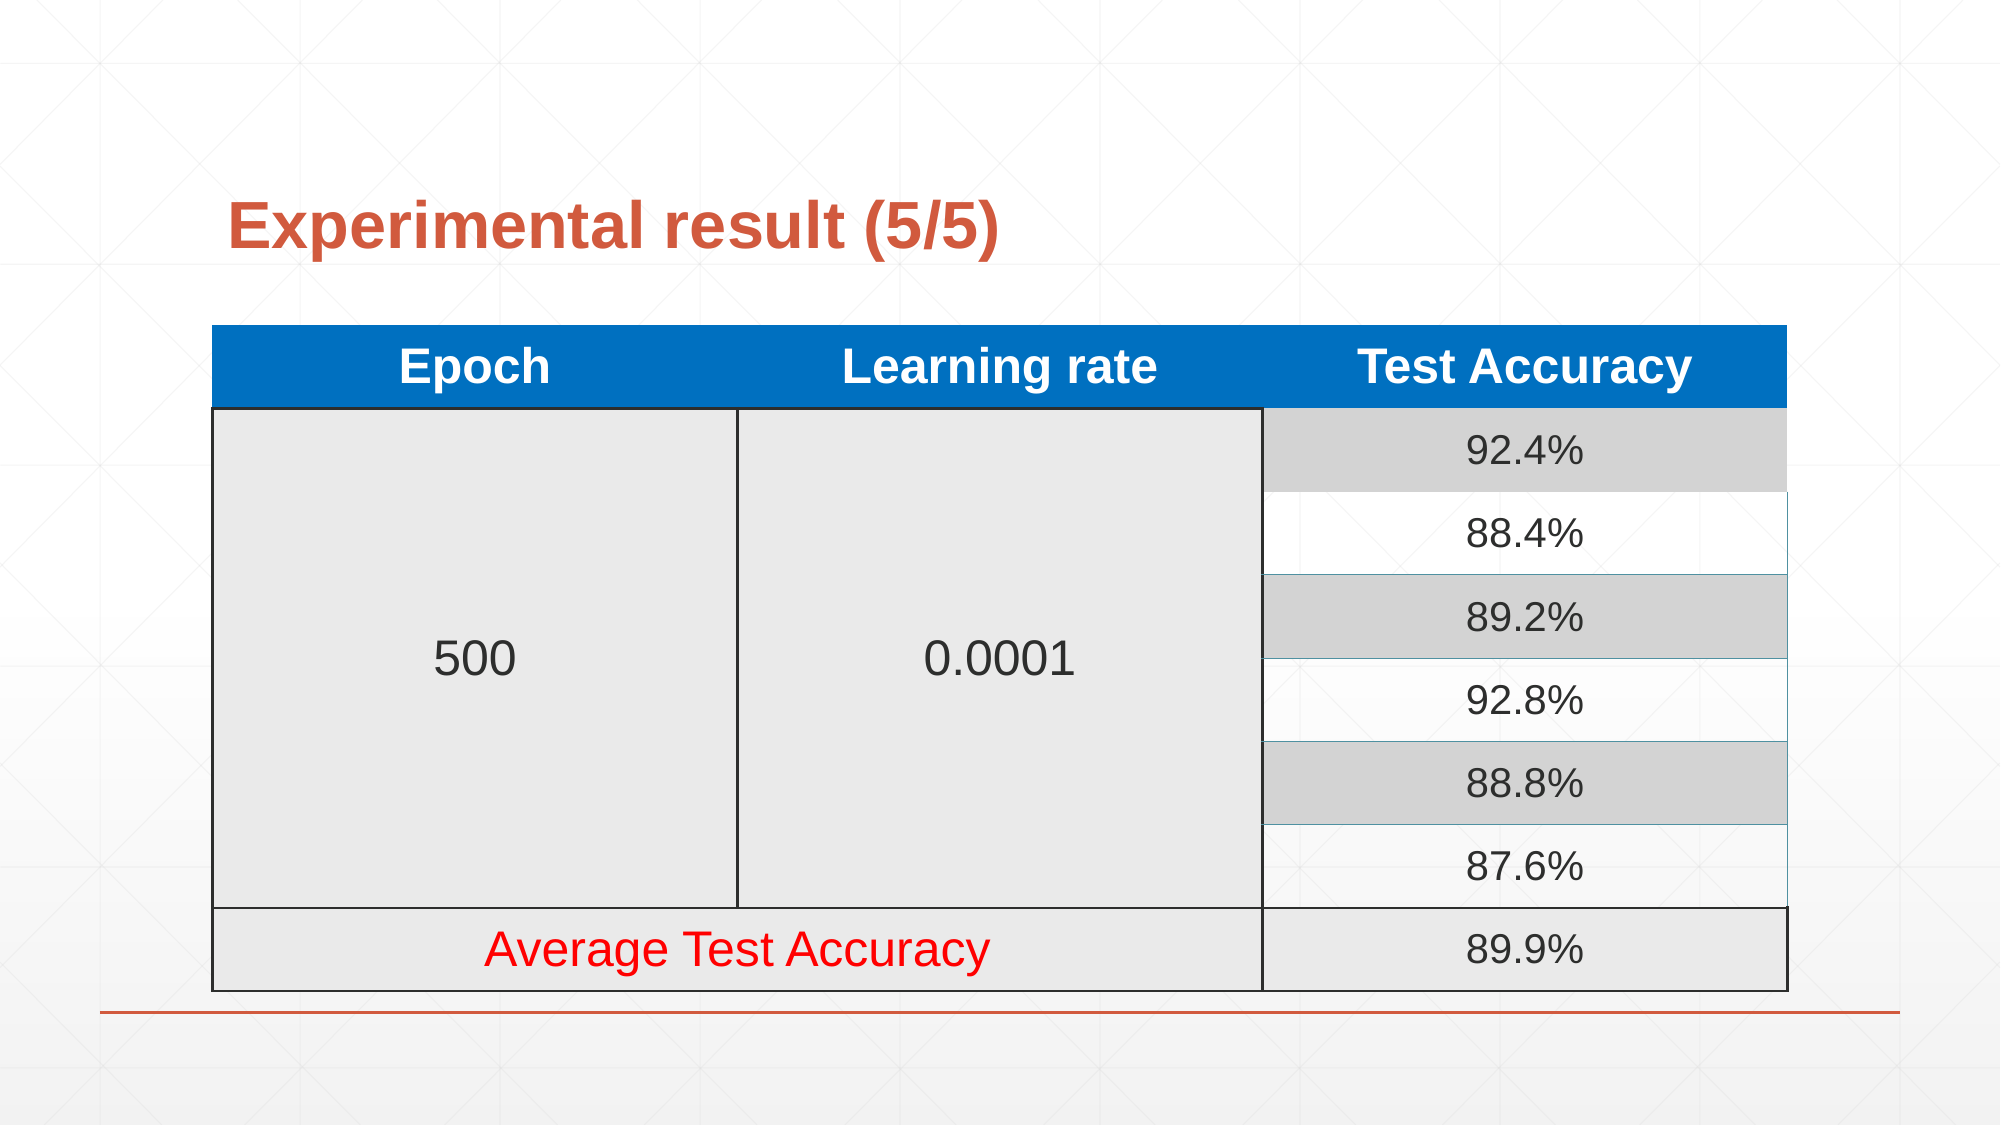

# Experimental result (5/5)
| Epoch | Learning rate | Test Accuracy |
| --- | --- | --- |
| 500 | 0.0001 | 92.4% |
|  |  | 88.4% |
|  |  | 89.2% |
|  |  | 92.8% |
|  |  | 88.8% |
|  |  | 87.6% |
| Average Test Accuracy |  | 89.9% |